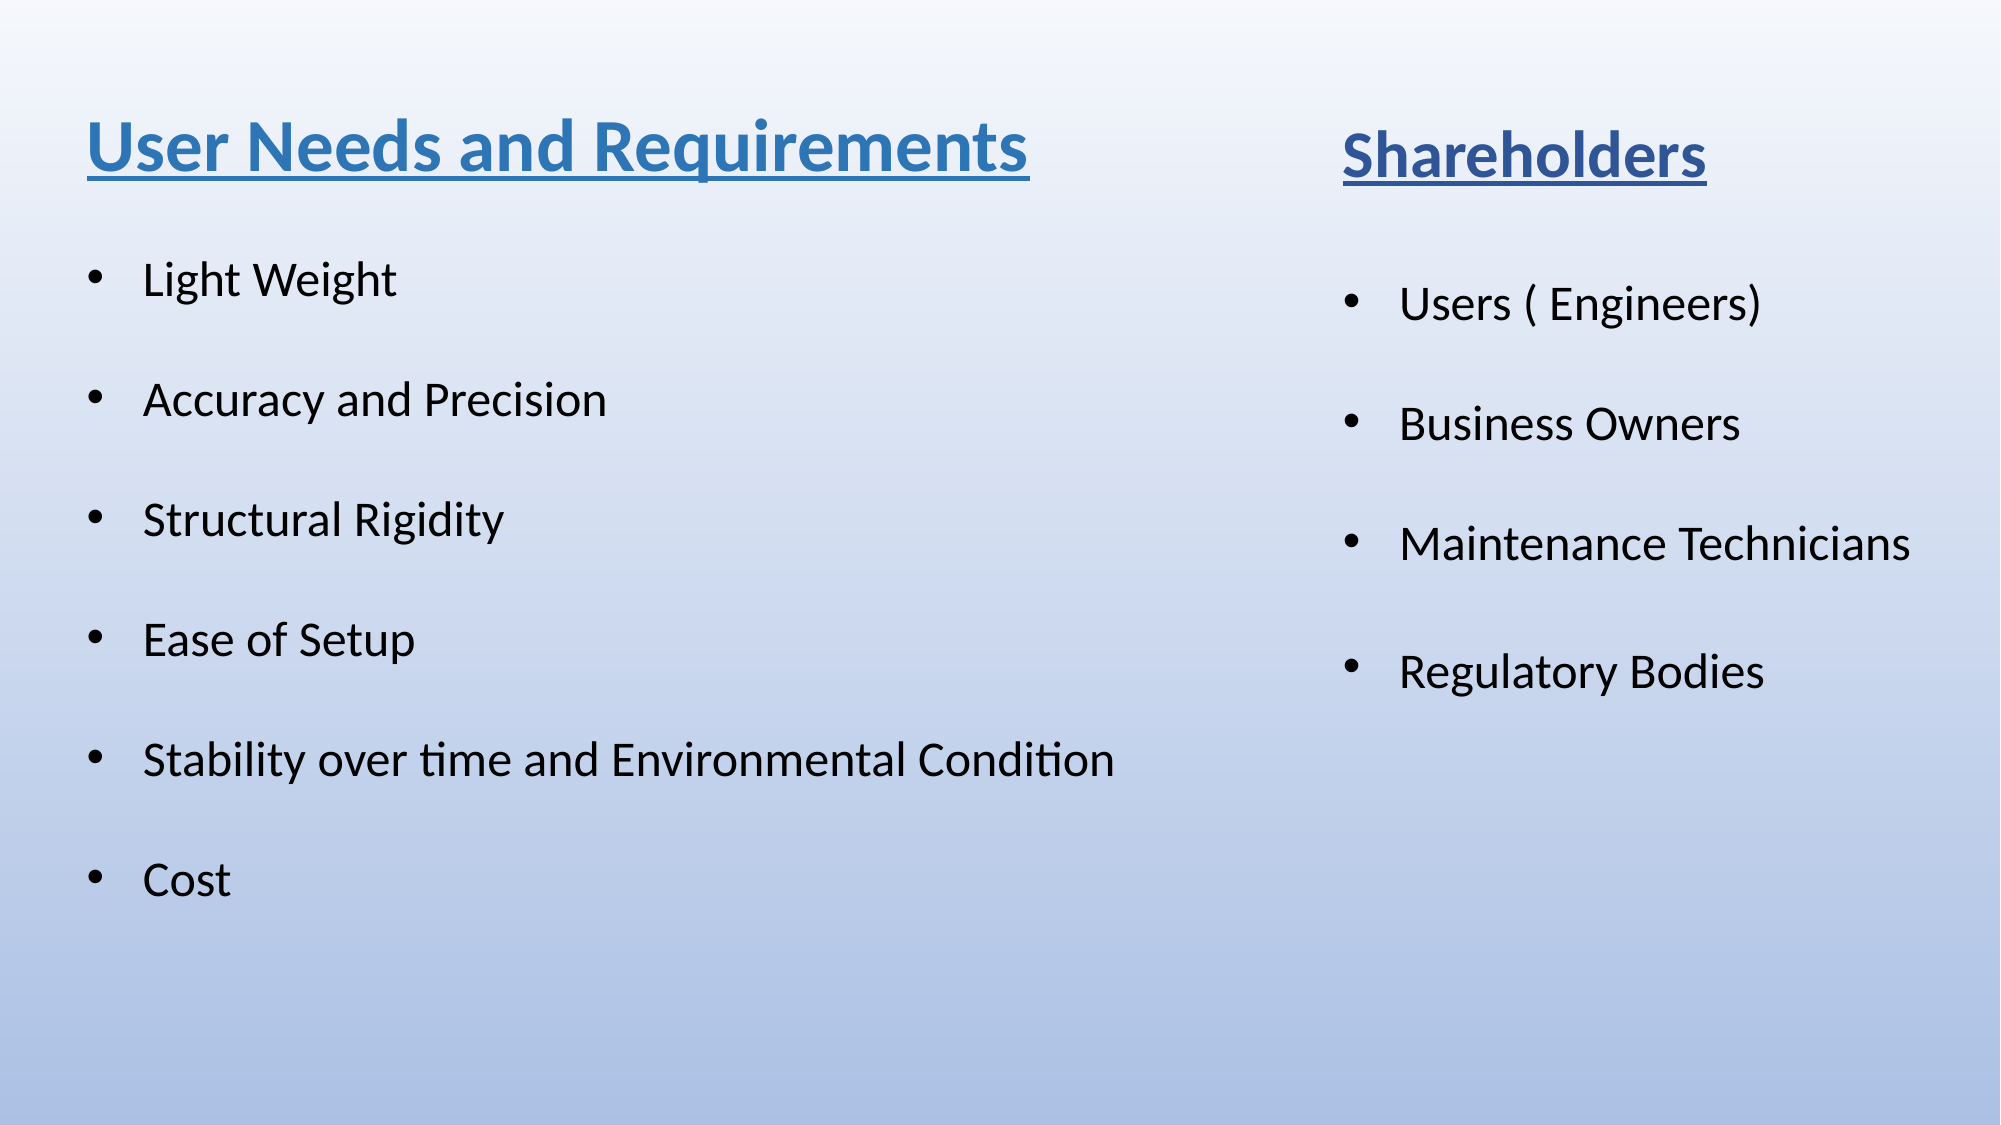

User Needs and Requirements

Light Weight

Accuracy and Precision
Structural Rigidity

Ease of Setup

Stability over time and Environmental Condition

Cost

Shareholders

Users ( Engineers)

Business Owners

Maintenance Technicians

Regulatory Bodies